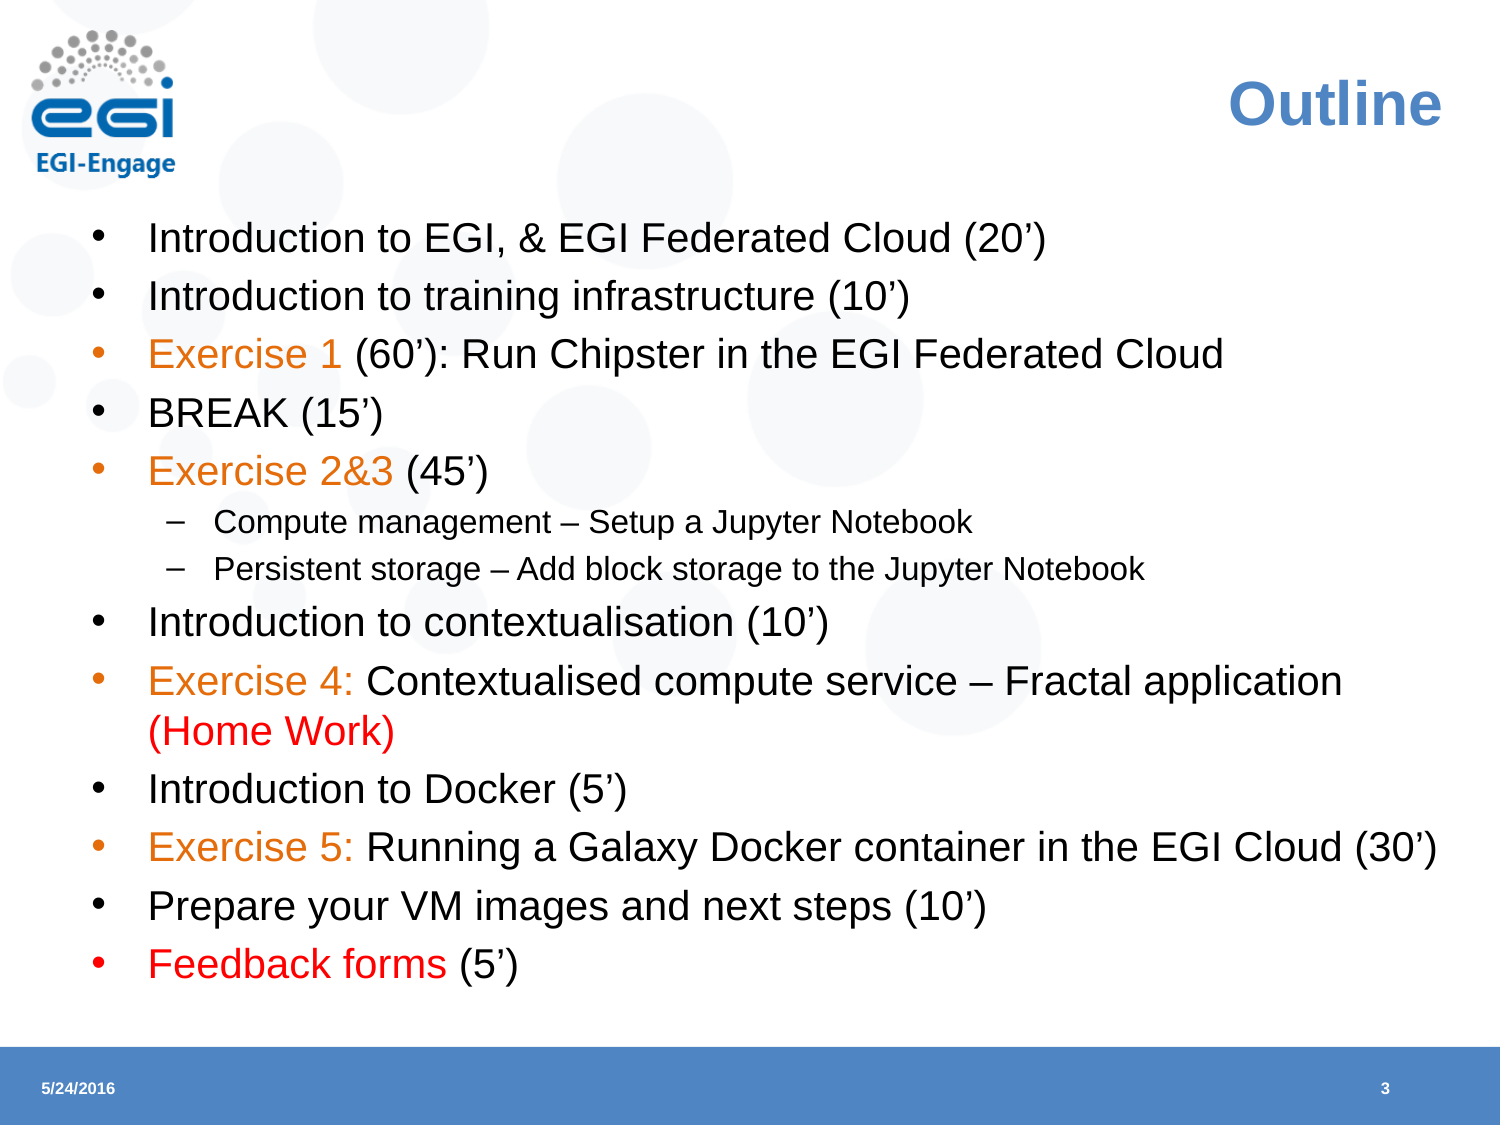

# Outline
Introduction to EGI, & EGI Federated Cloud (20’)
Introduction to training infrastructure (10’)
Exercise 1 (60’): Run Chipster in the EGI Federated Cloud
BREAK (15’)
Exercise 2&3 (45’)
Compute management – Setup a Jupyter Notebook
Persistent storage – Add block storage to the Jupyter Notebook
Introduction to contextualisation (10’)
Exercise 4: Contextualised compute service – Fractal application (Home Work)
Introduction to Docker (5’)
Exercise 5: Running a Galaxy Docker container in the EGI Cloud (30’)
Prepare your VM images and next steps (10’)
Feedback forms (5’)